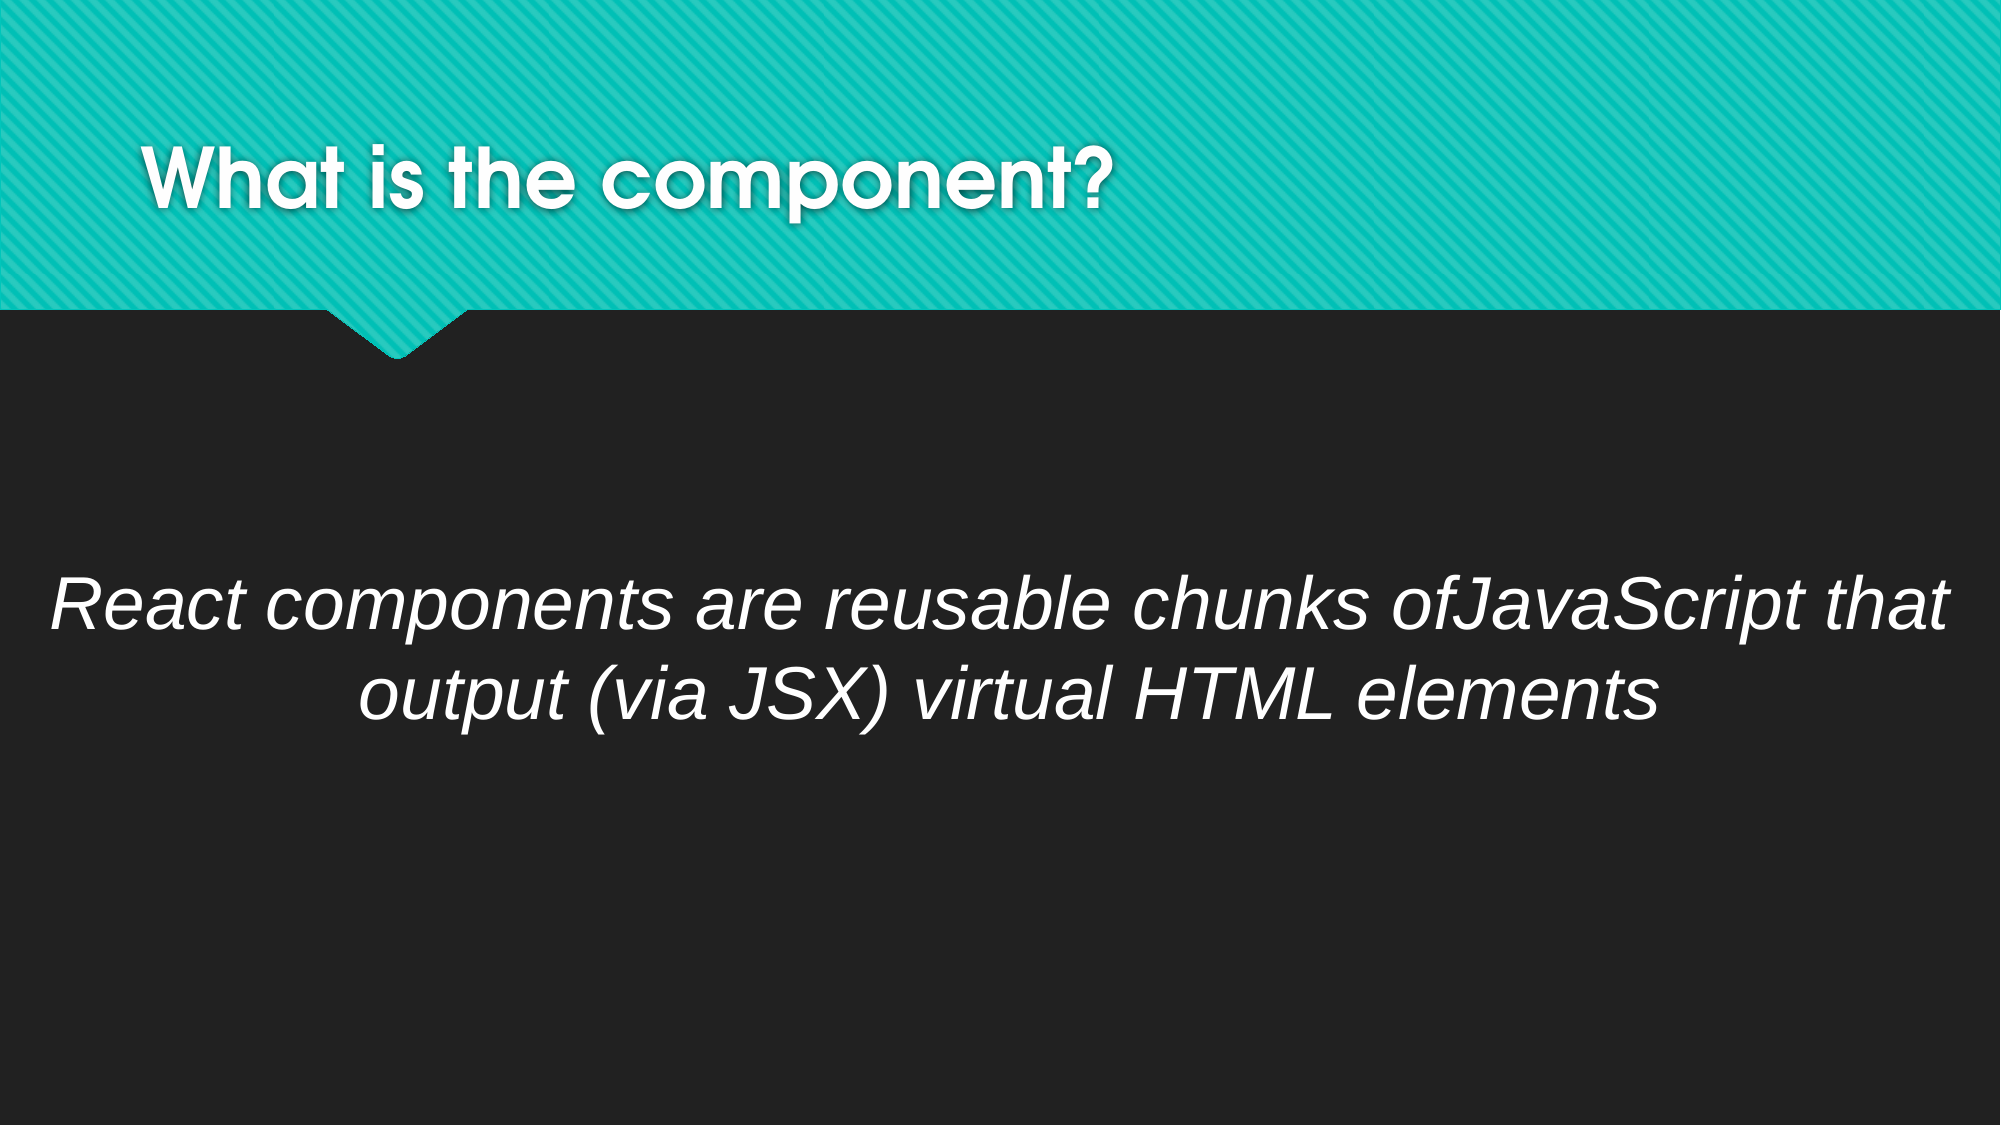

# What is the component?
React components are reusable chunks ofJavaScript that  output (via JSX) virtual HTML elements